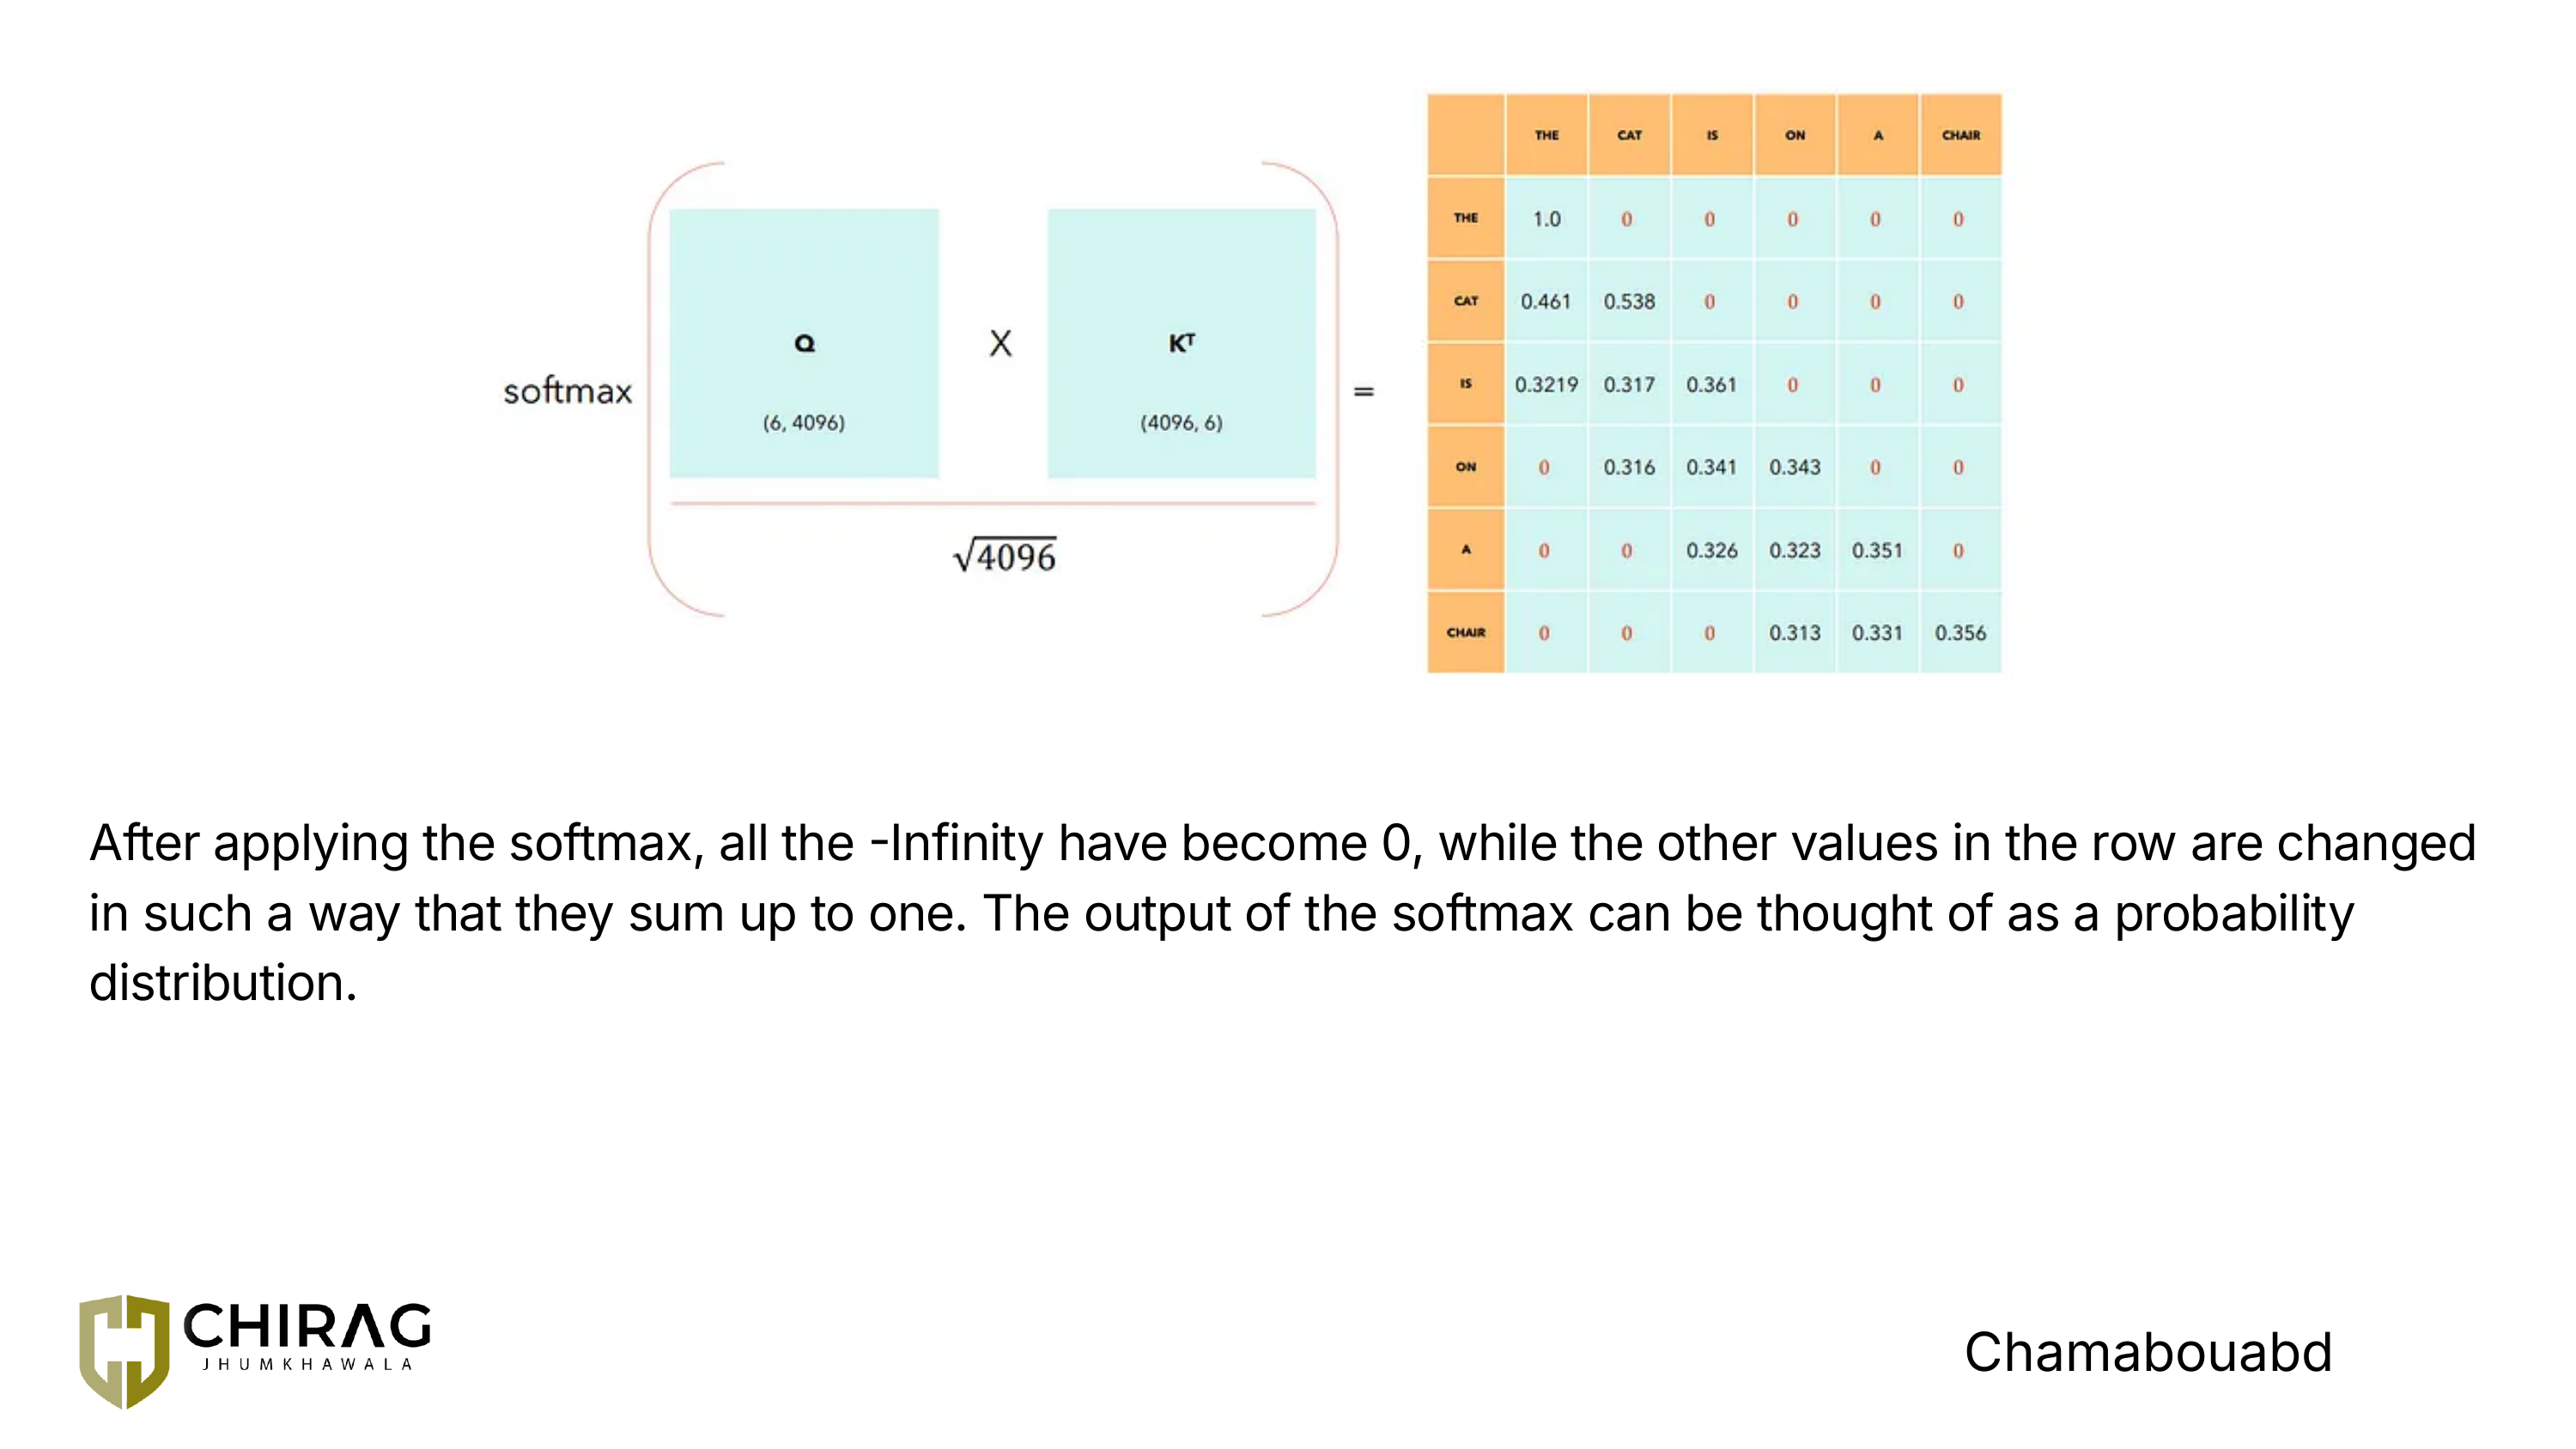

After applying the softmax, all the -Infinity have become 0, while the other values in the row are changed in such a way that they sum up to one. The output of the softmax can be thought of as a probability distribution.

Chamabouabd